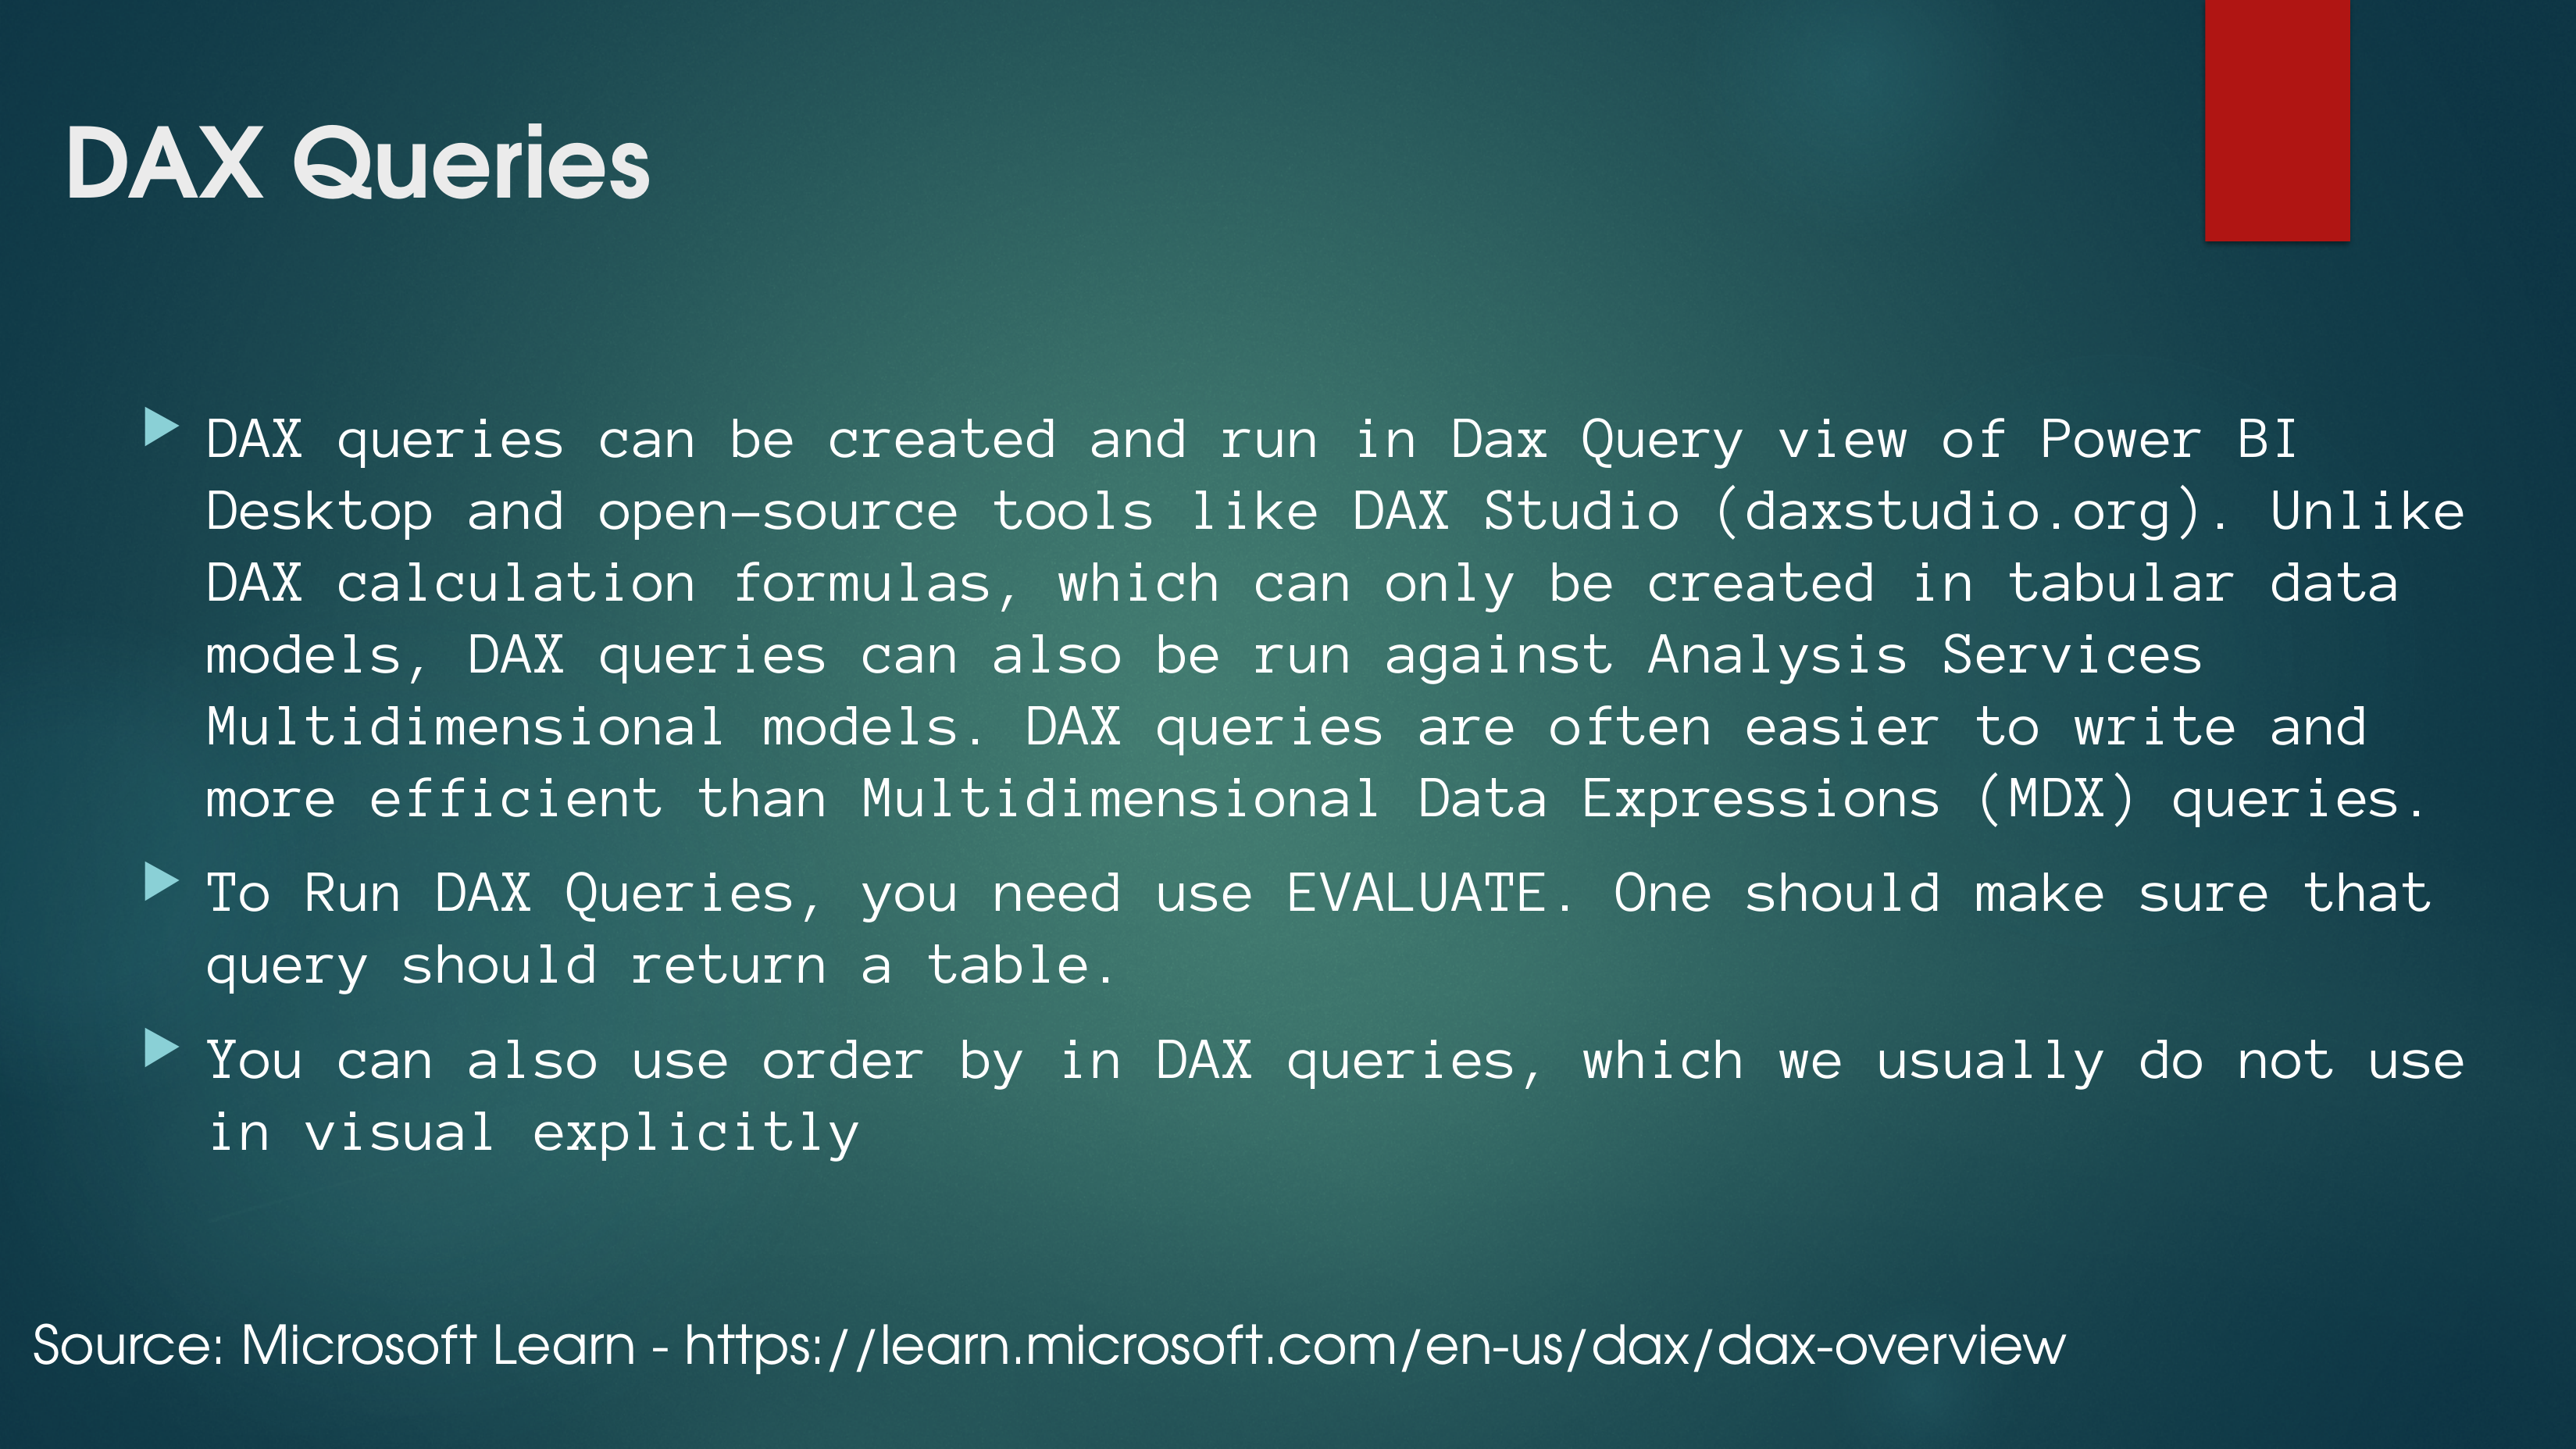

# DAX Queries
DAX queries can be created and run in Dax Query view of Power BI Desktop and open-source tools like DAX Studio (daxstudio.org). Unlike DAX calculation formulas, which can only be created in tabular data models, DAX queries can also be run against Analysis Services Multidimensional models. DAX queries are often easier to write and more efficient than Multidimensional Data Expressions (MDX) queries.
To Run DAX Queries, you need use EVALUATE. One should make sure that query should return a table.
You can also use order by in DAX queries, which we usually do not use in visual explicitly
Source: Microsoft Learn - https://learn.microsoft.com/en-us/dax/dax-overview